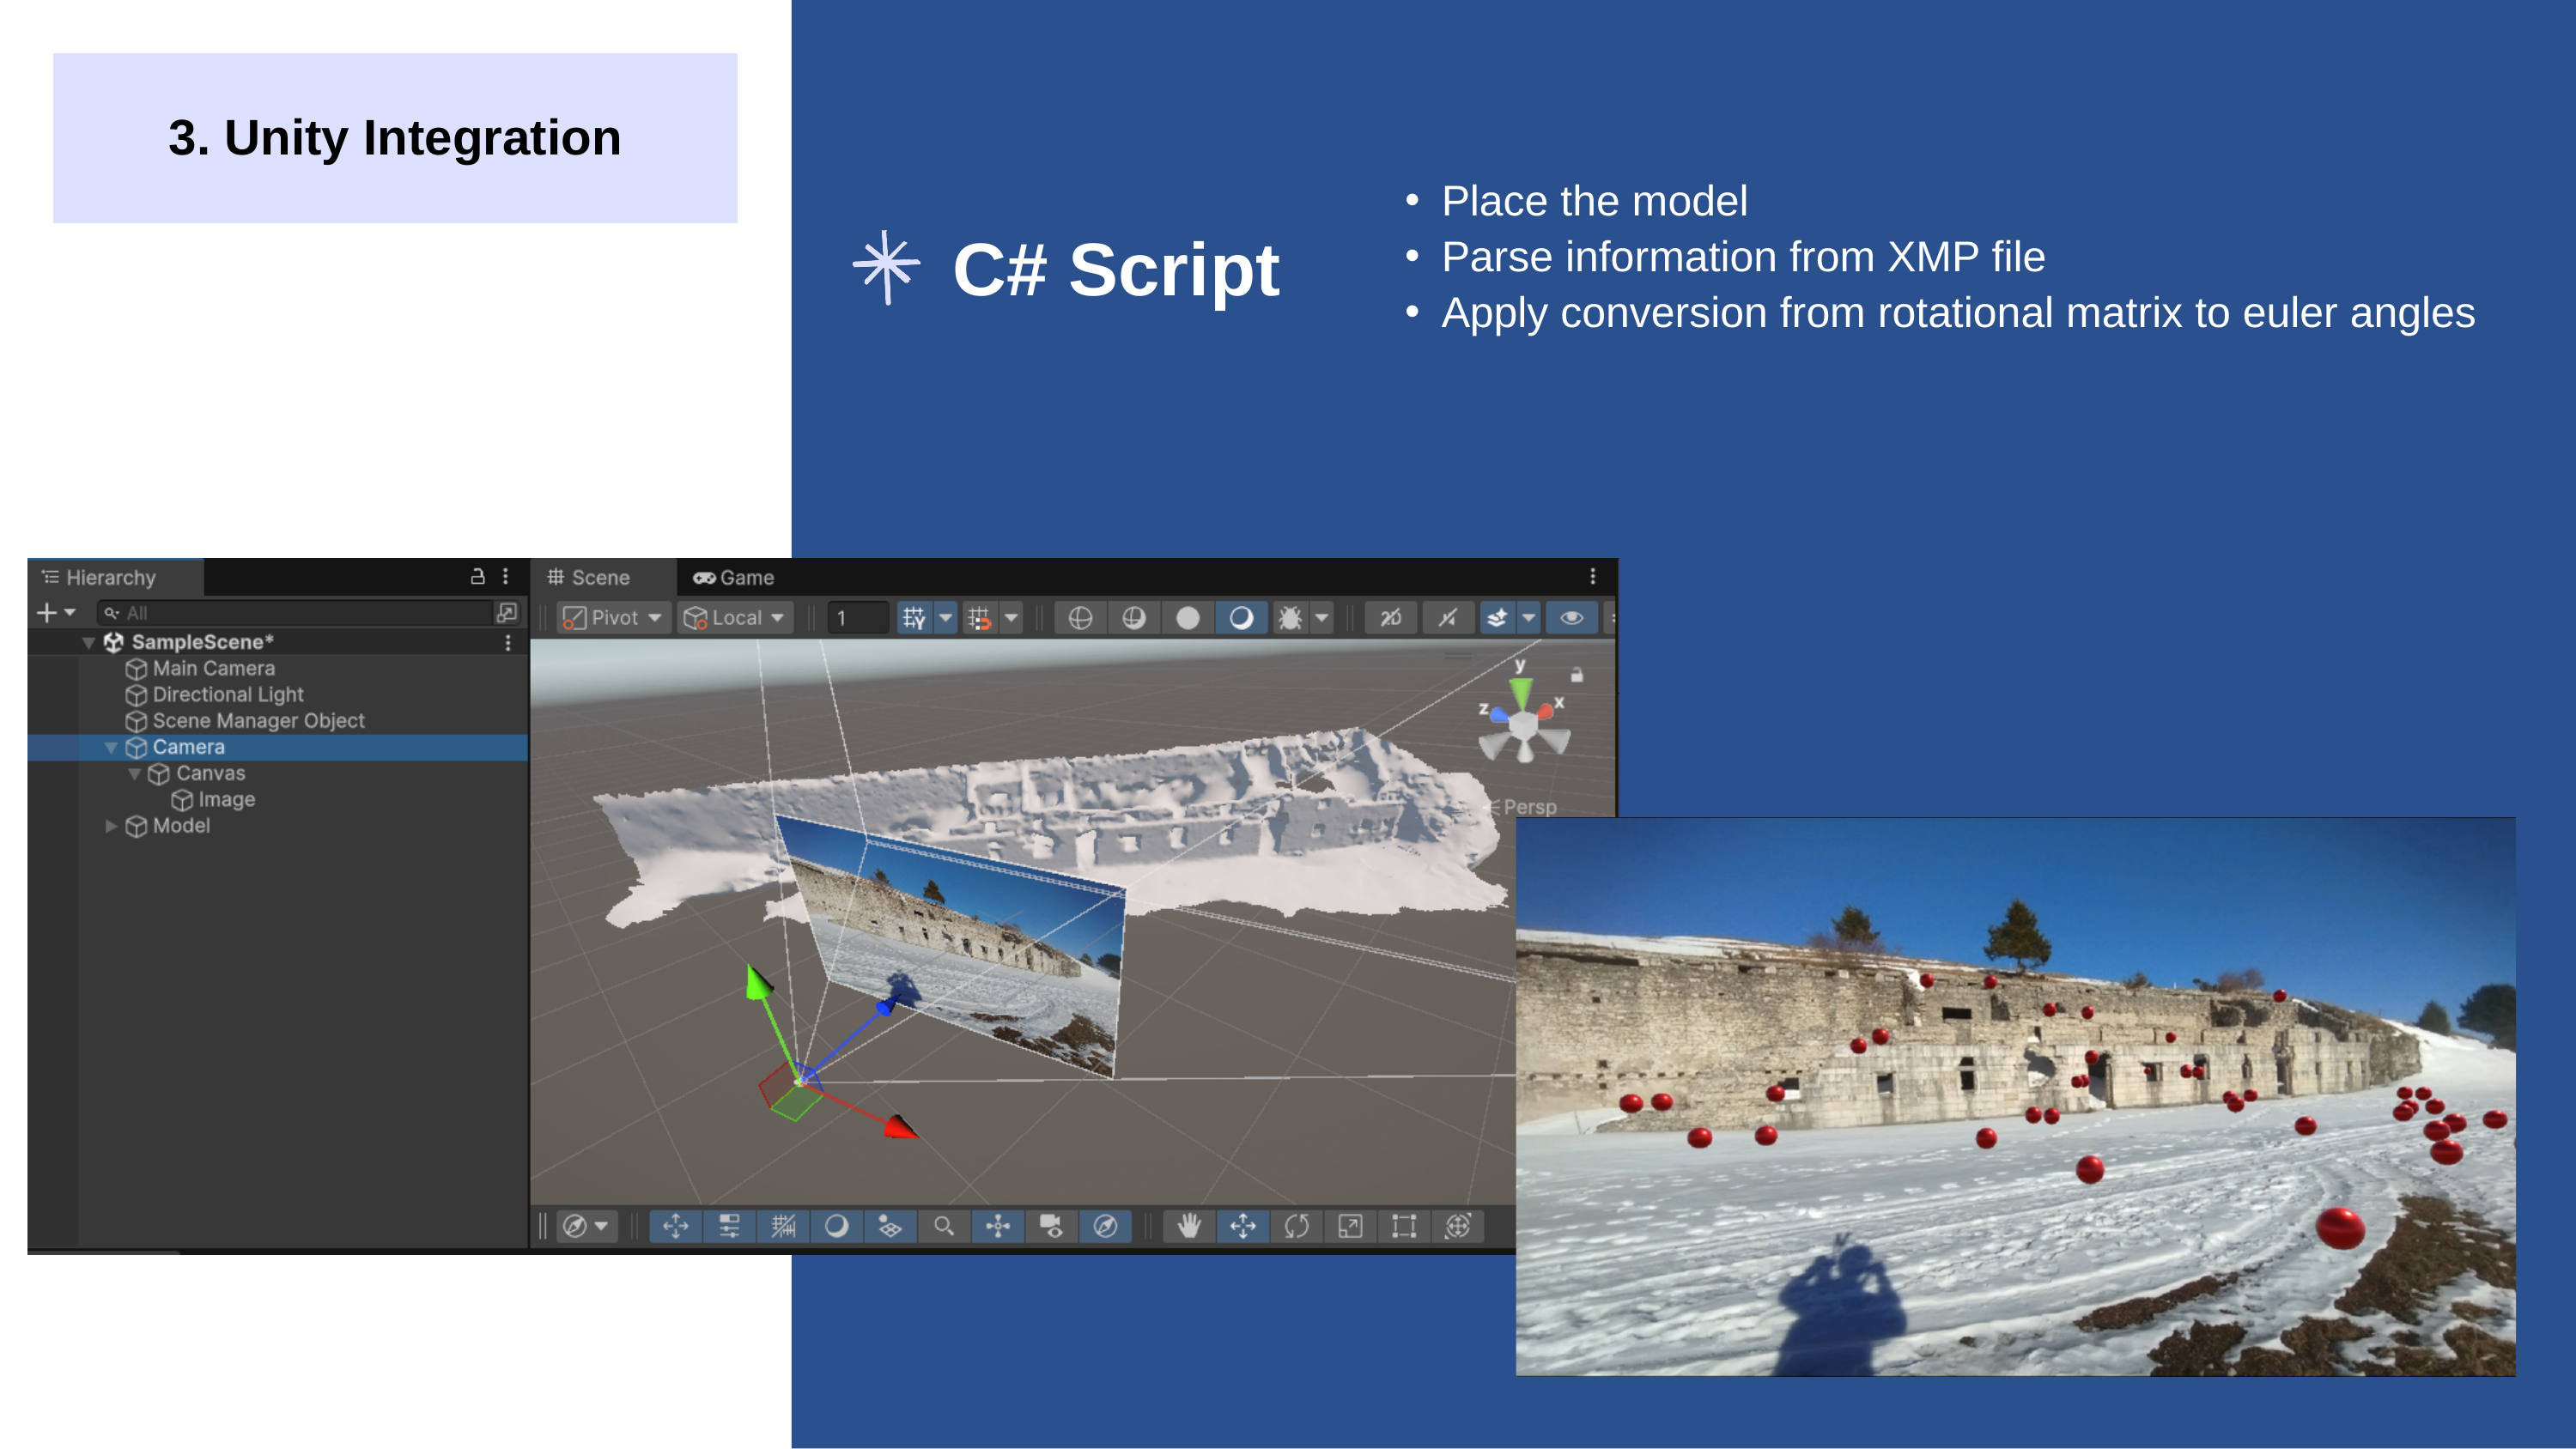

3. Unity Integration
Place the model
Parse information from XMP file
Apply conversion from rotational matrix to euler angles

C# Script